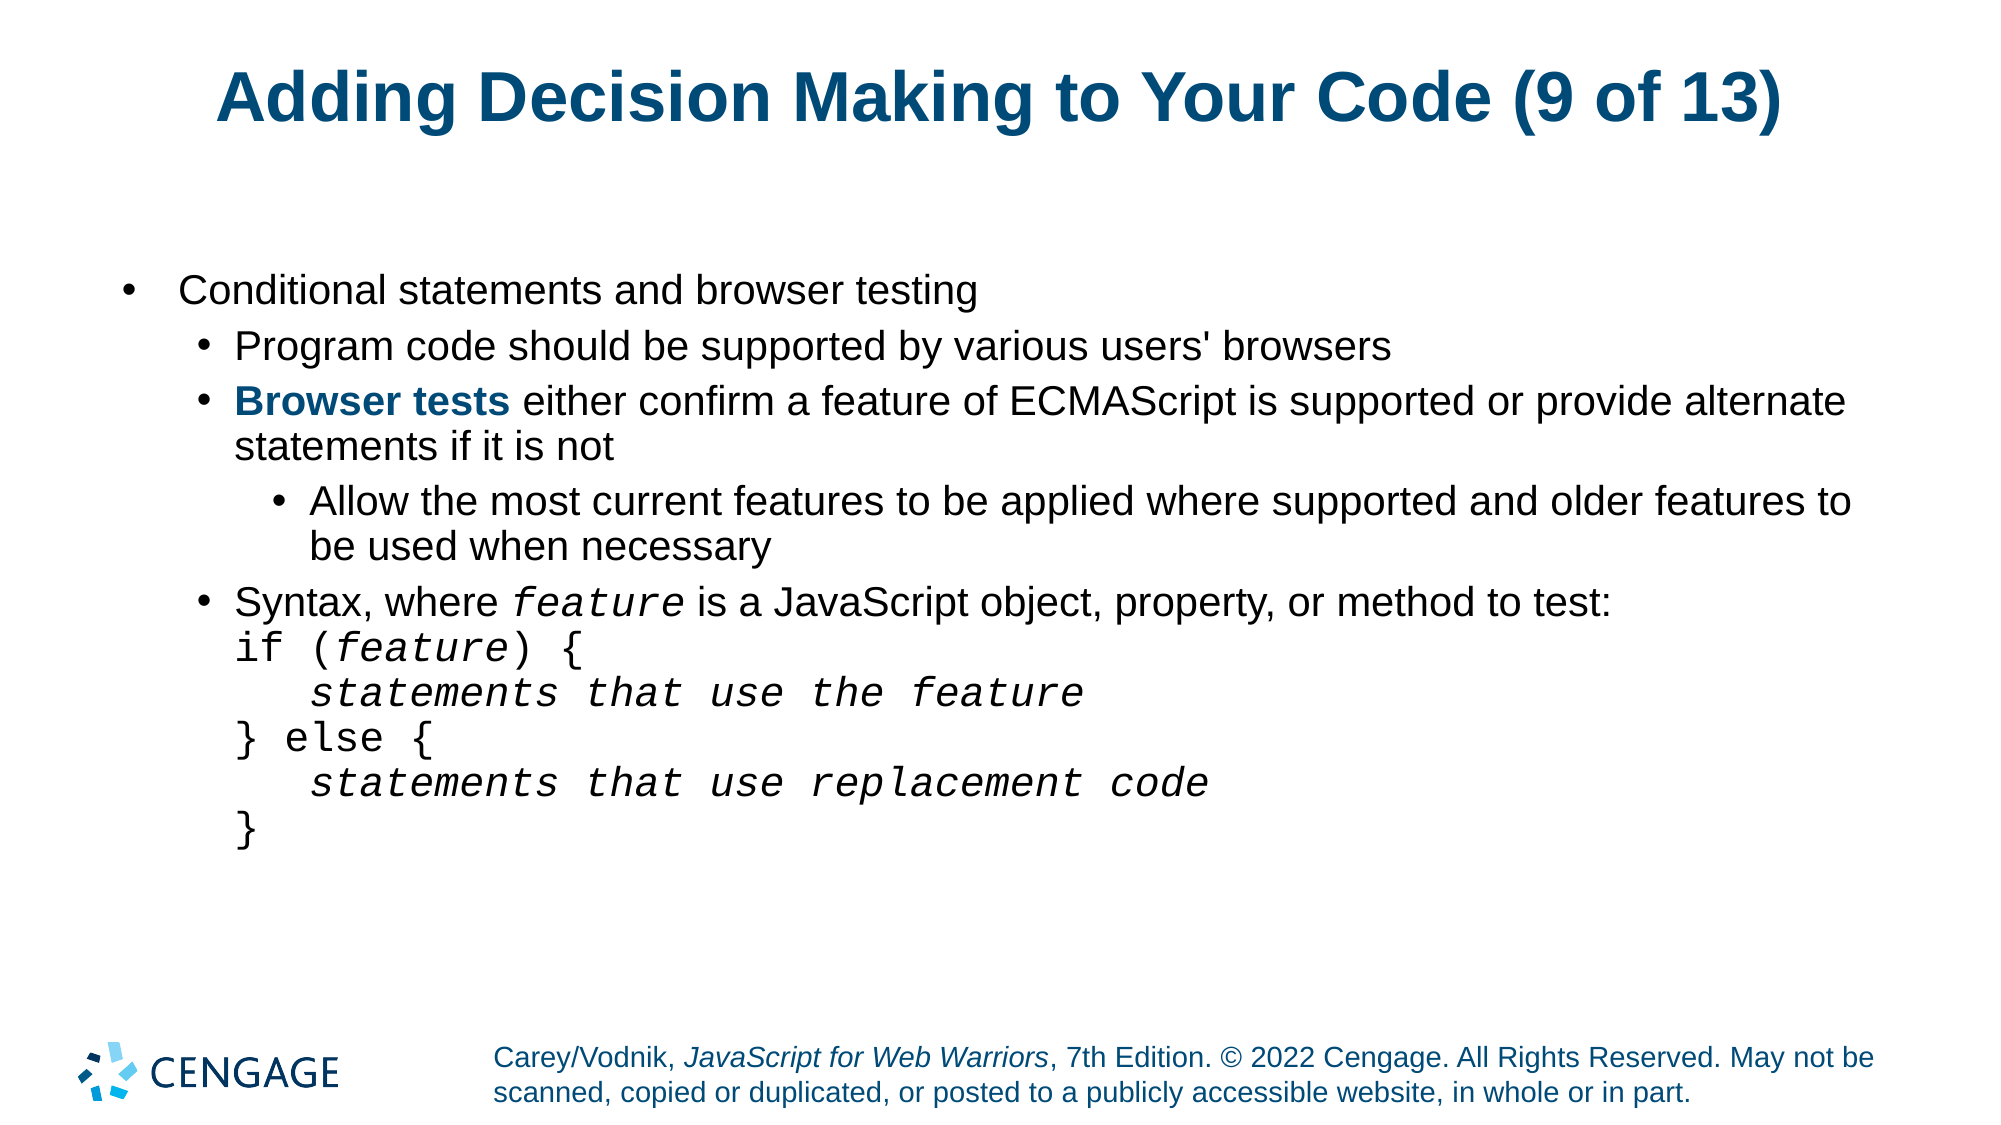

# Adding Decision Making to Your Code (9 of 13)
Conditional statements and browser testing
Program code should be supported by various users' browsers
Browser tests either confirm a feature of ECMAScript is supported or provide alternate statements if it is not
Allow the most current features to be applied where supported and older features to be used when necessary
Syntax, where feature is a JavaScript object, property, or method to test:
if (feature) {
   statements that use the feature
} else {
   statements that use replacement code
}